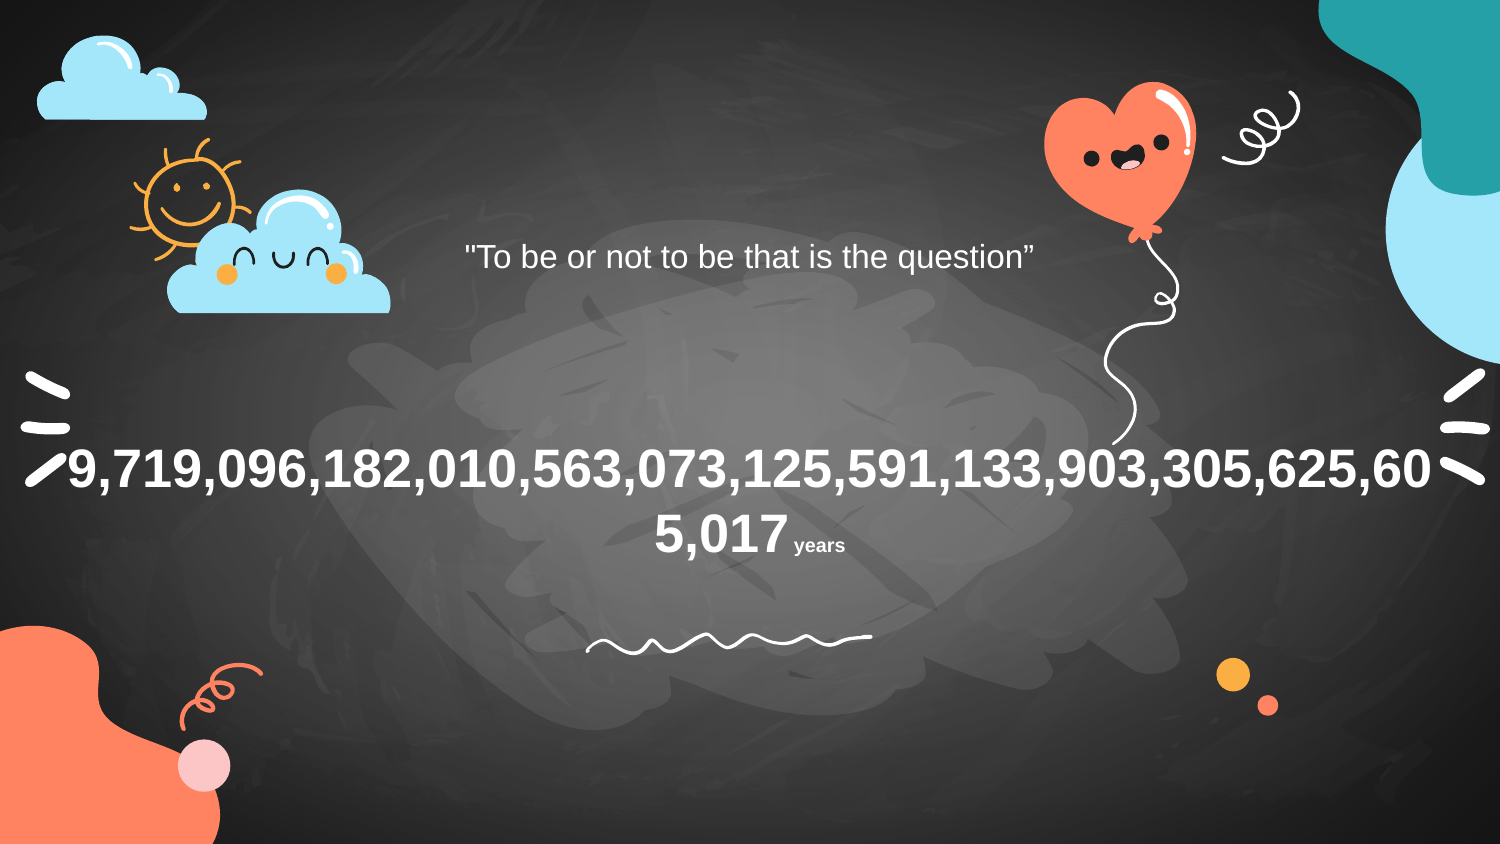

"To be or not to be that is the question”
# 9,719,096,182,010,563,073,125,591,133,903,305,625,605,017 years